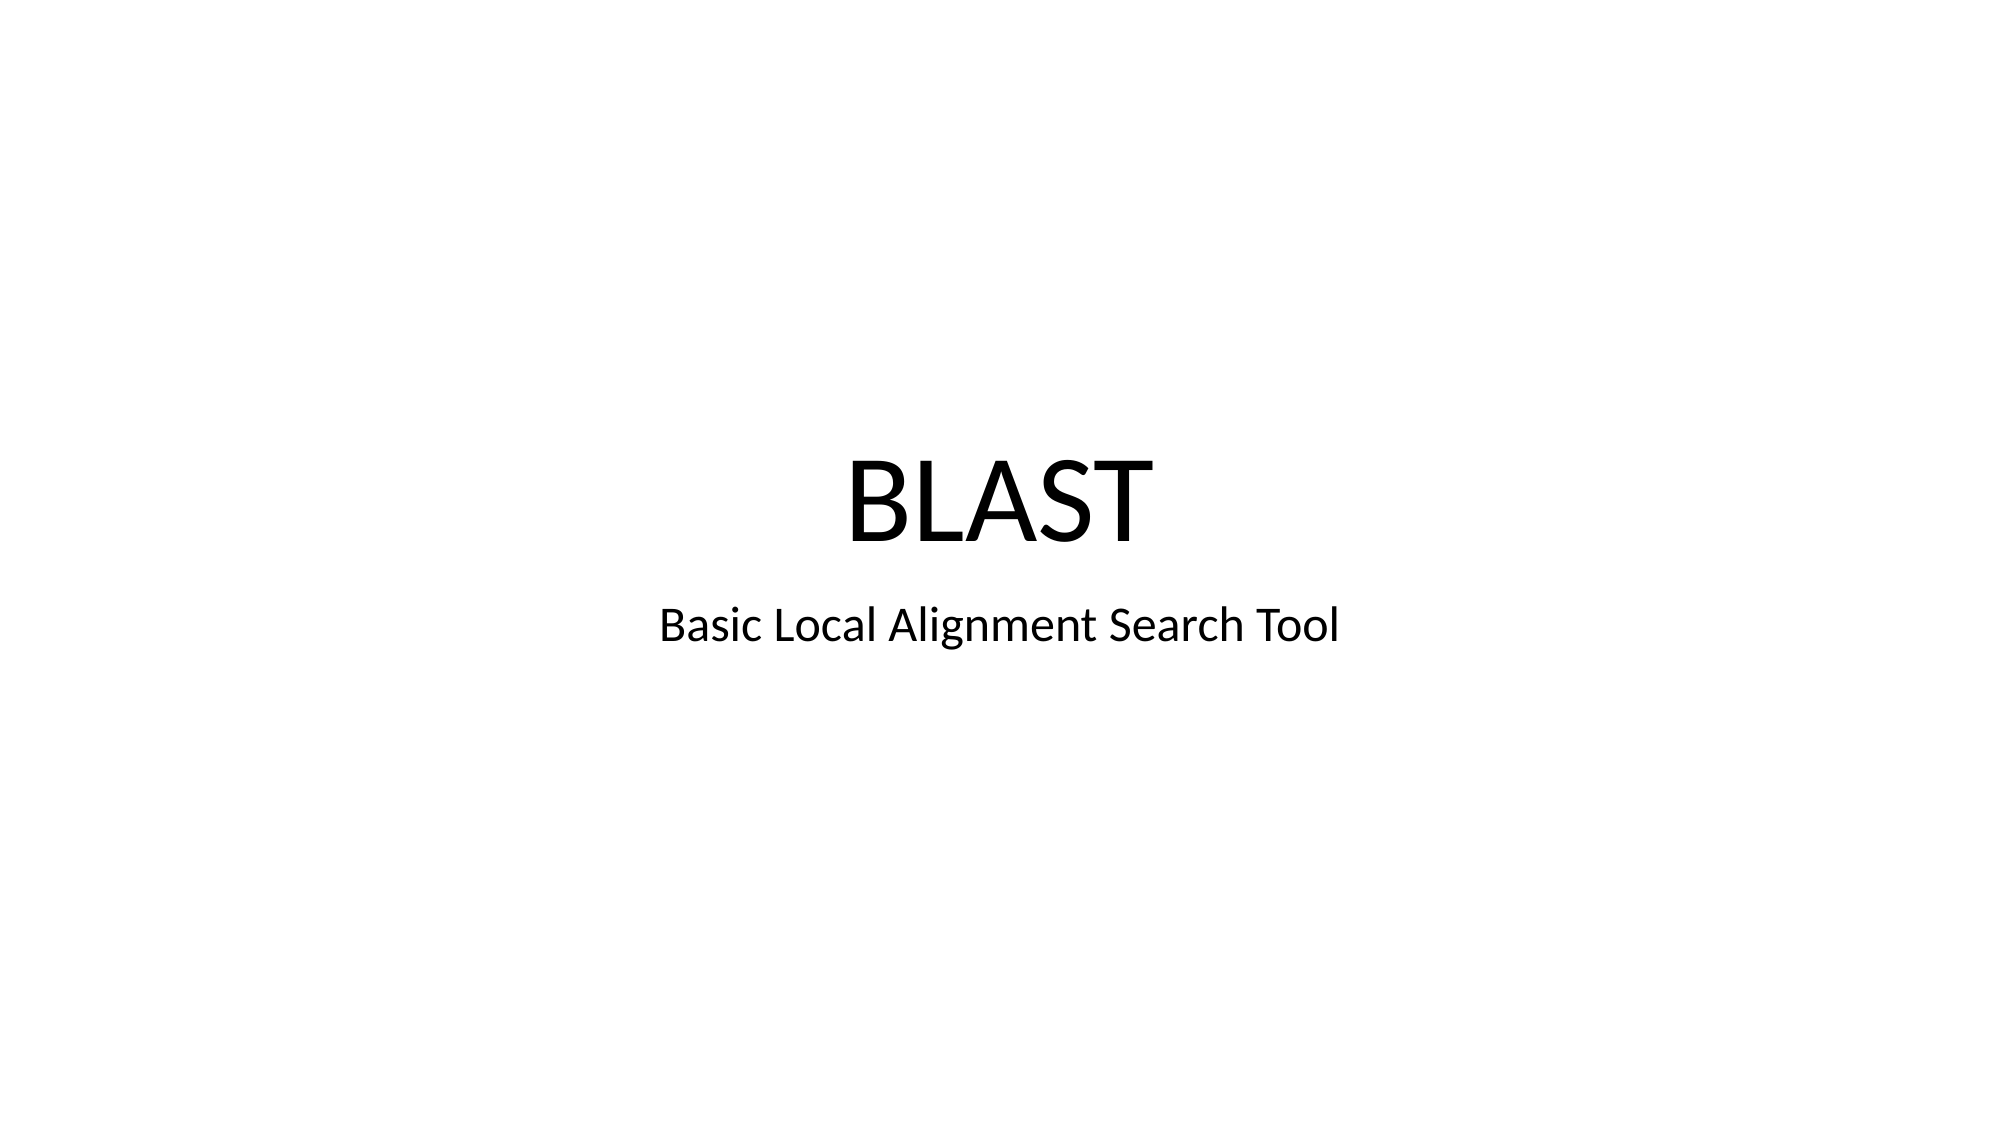

# BLAST
Basic Local Alignment Search Tool